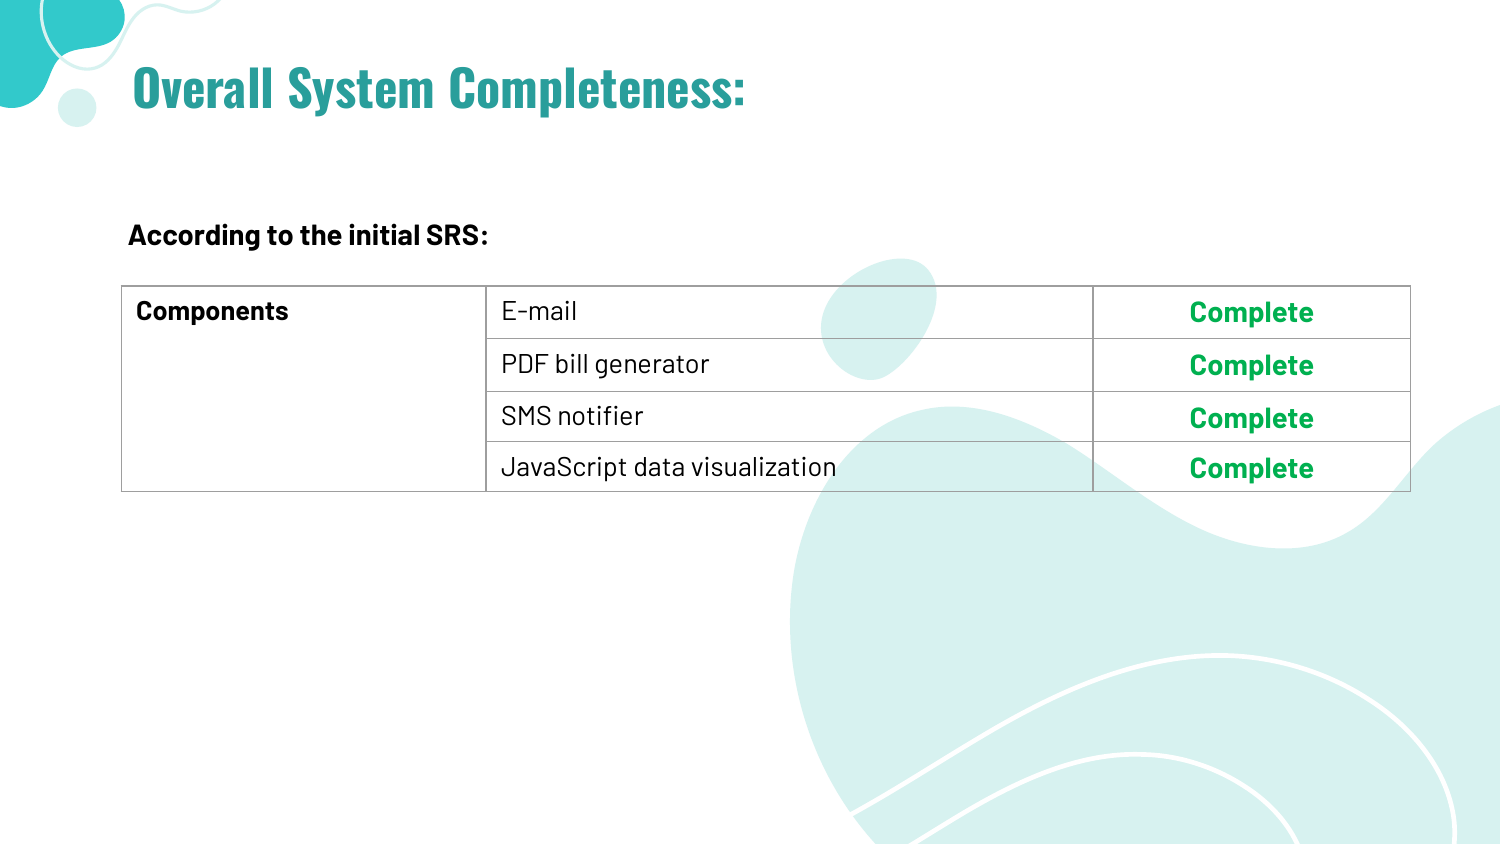

# Overall System Completeness:
According to the initial SRS:
| Components | E-mail | Complete |
| --- | --- | --- |
|  | PDF bill generator | Complete |
|  | SMS notifier | Complete |
|  | JavaScript data visualization | Complete |